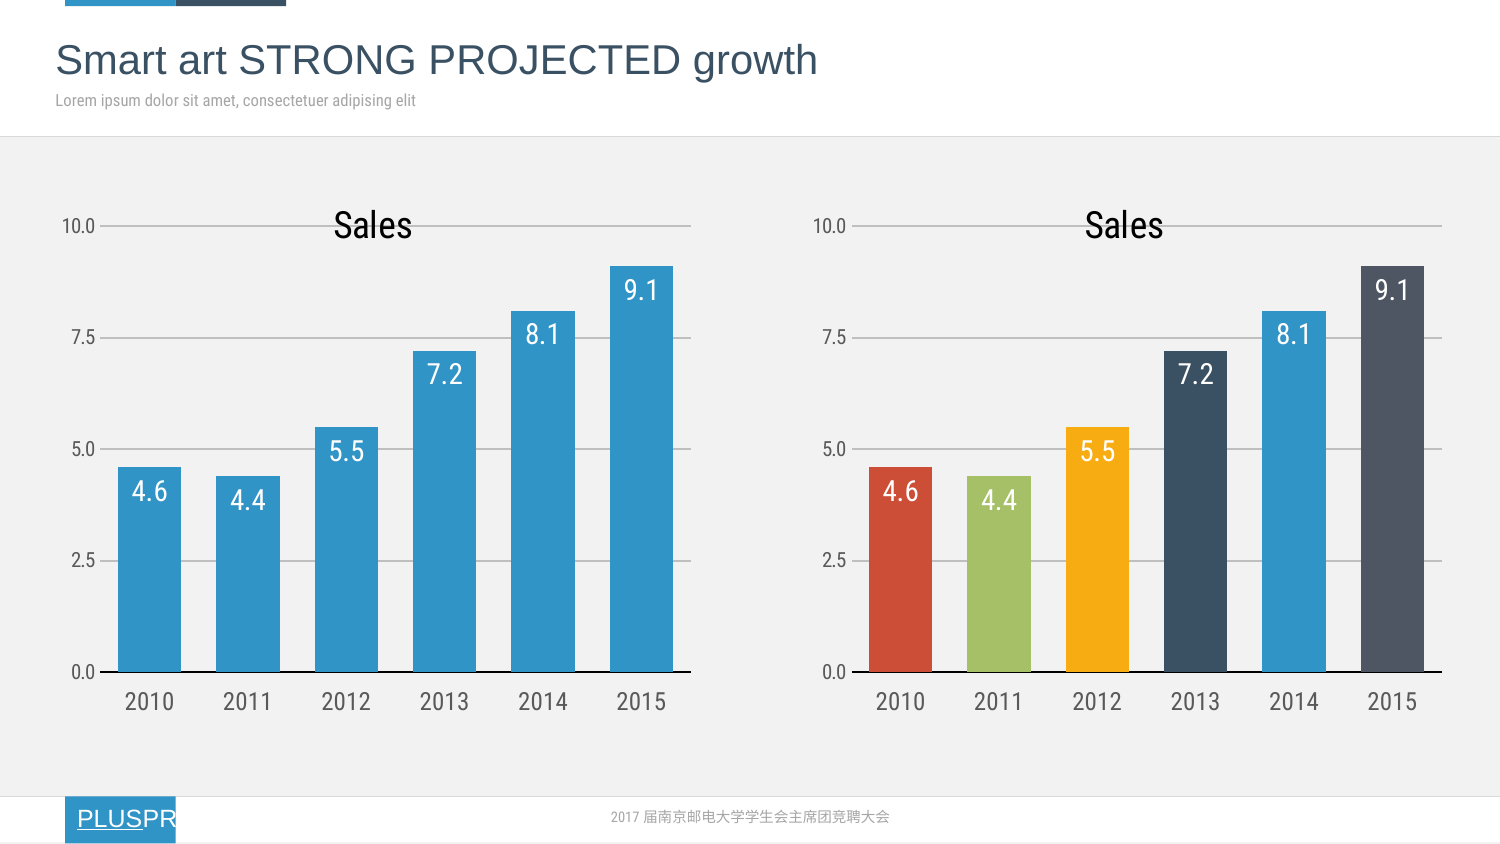

# Smart art STRONG PROJECTED growth
Lorem ipsum dolor sit amet, consectetuer adipising elit

### Chart: Sales

| Category |  |
|---|---|
| 2010 | 4.6 |
| 2011 | 4.4 |
| 2012 | 5.5 |
| 2013 | 7.2 |
| 2014 | 8.1 |
| 2015 | 9.1 |

### Chart: Sales

| Category |  |
|---|---|
| 2010 | 4.6 |
| 2011 | 4.4 |
| 2012 | 5.5 |
| 2013 | 7.2 |
| 2014 | 8.1 |
| 2015 | 9.1 |